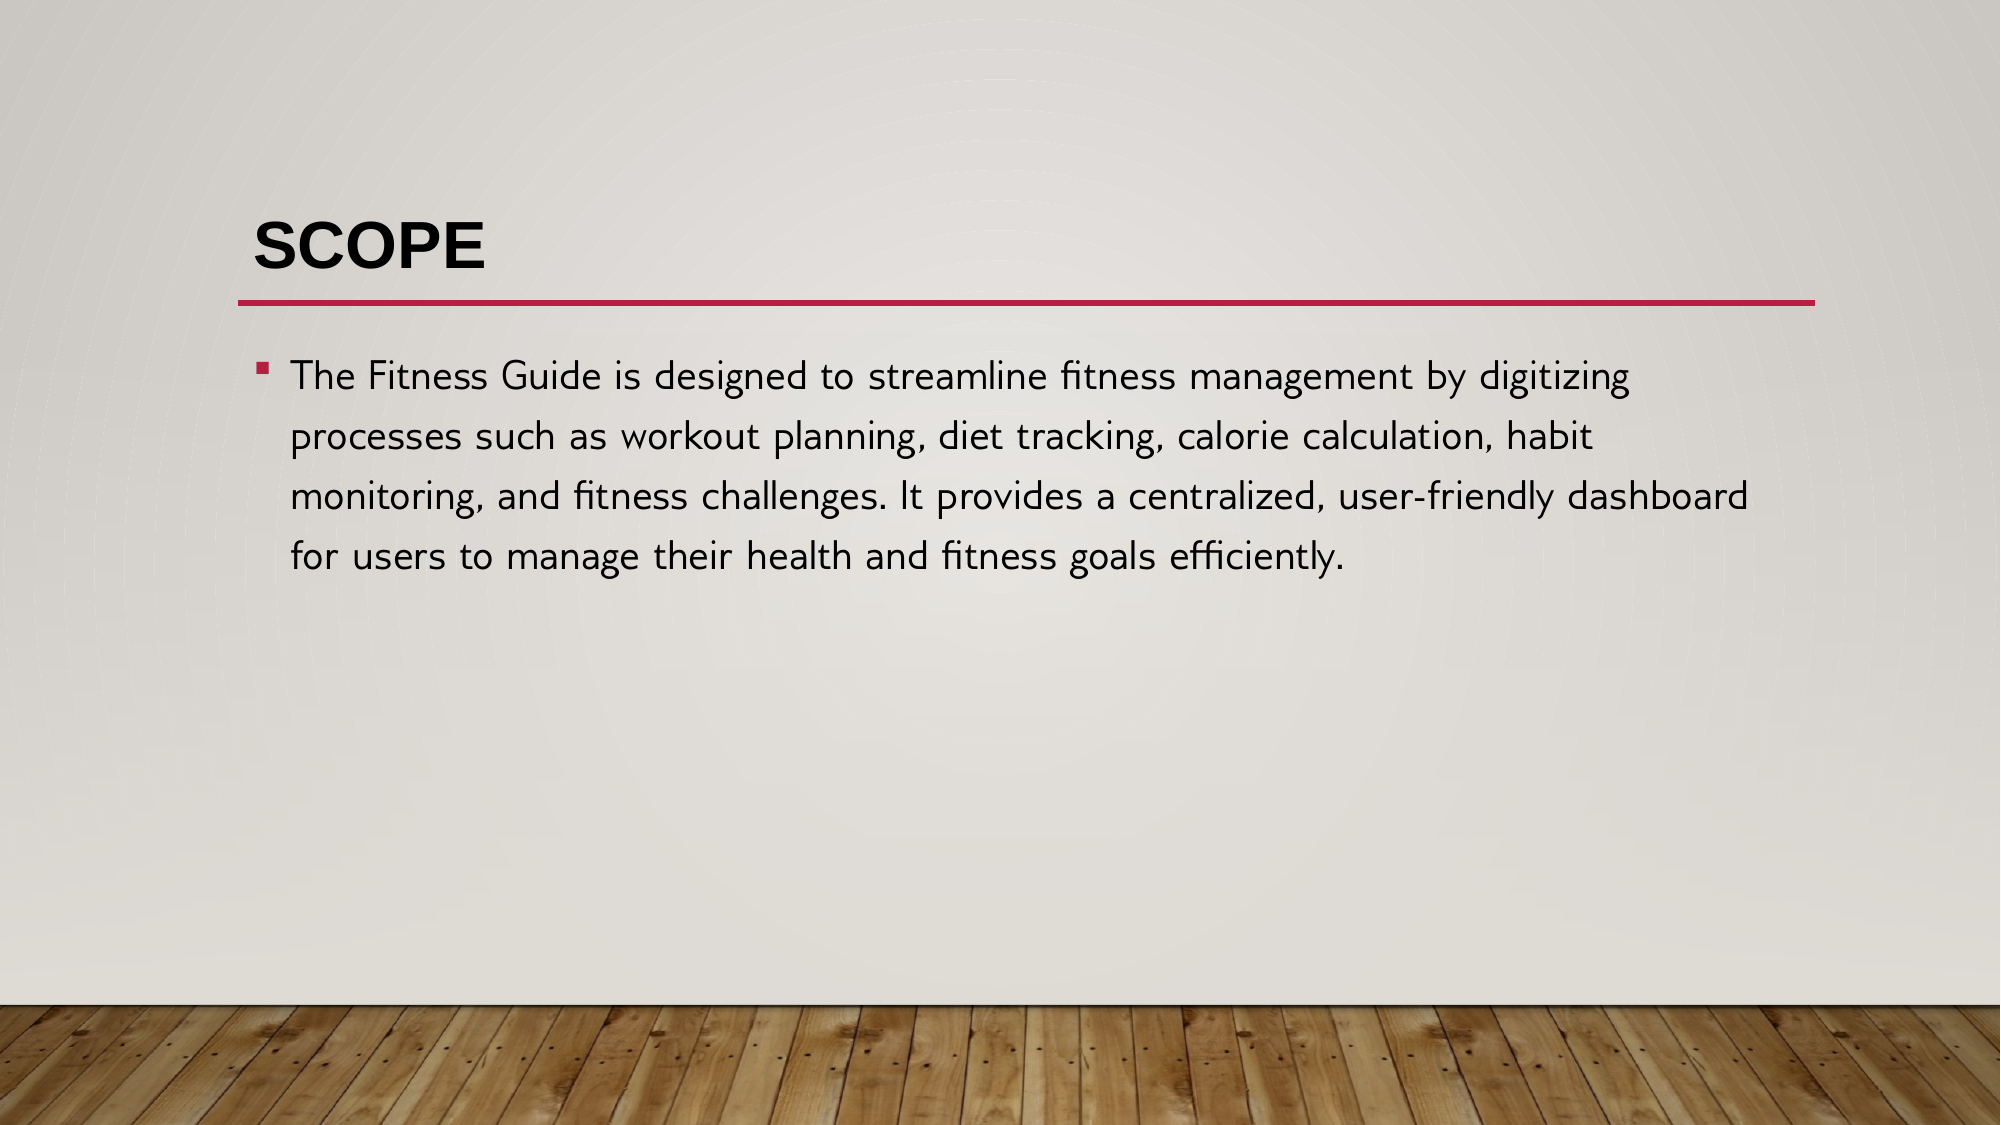

# scope
The Fitness Guide is designed to streamline fitness management by digitizing processes such as workout planning, diet tracking, calorie calculation, habit monitoring, and fitness challenges. It provides a centralized, user-friendly dashboard for users to manage their health and fitness goals efficiently.